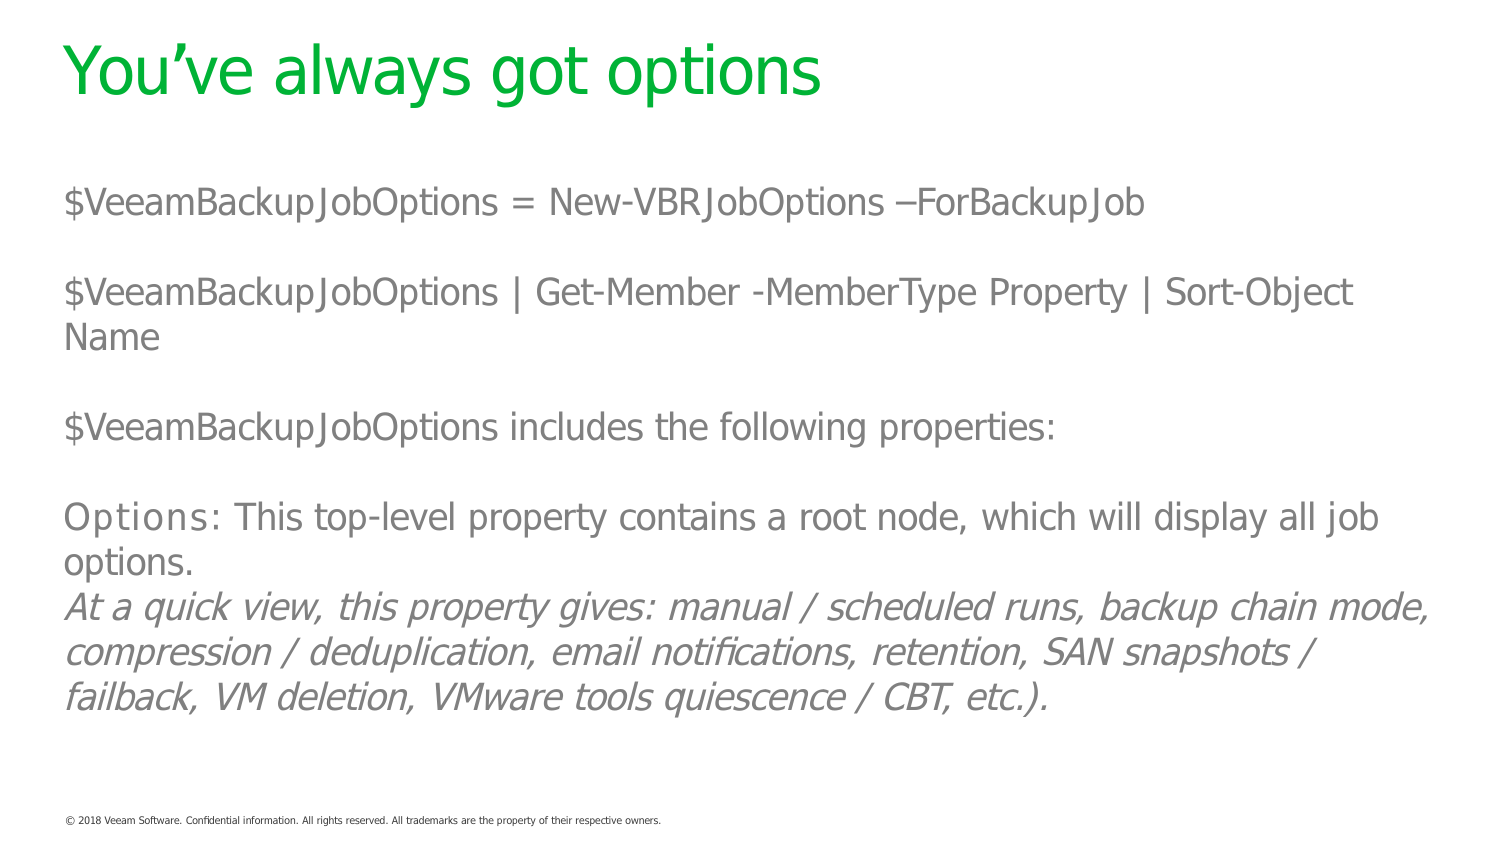

# You’ve always got options
$VeeamBackupJobOptions = New-VBRJobOptions –ForBackupJob

$VeeamBackupJobOptions | Get-Member -MemberType Property | Sort-Object Name

$VeeamBackupJobOptions includes the following properties:

Options: This top-level property contains a root node, which will display all job options.
At a quick view, this property gives: manual / scheduled runs, backup chain mode, compression / deduplication, email notifications, retention, SAN snapshots / failback, VM deletion, VMware tools quiescence / CBT, etc.).